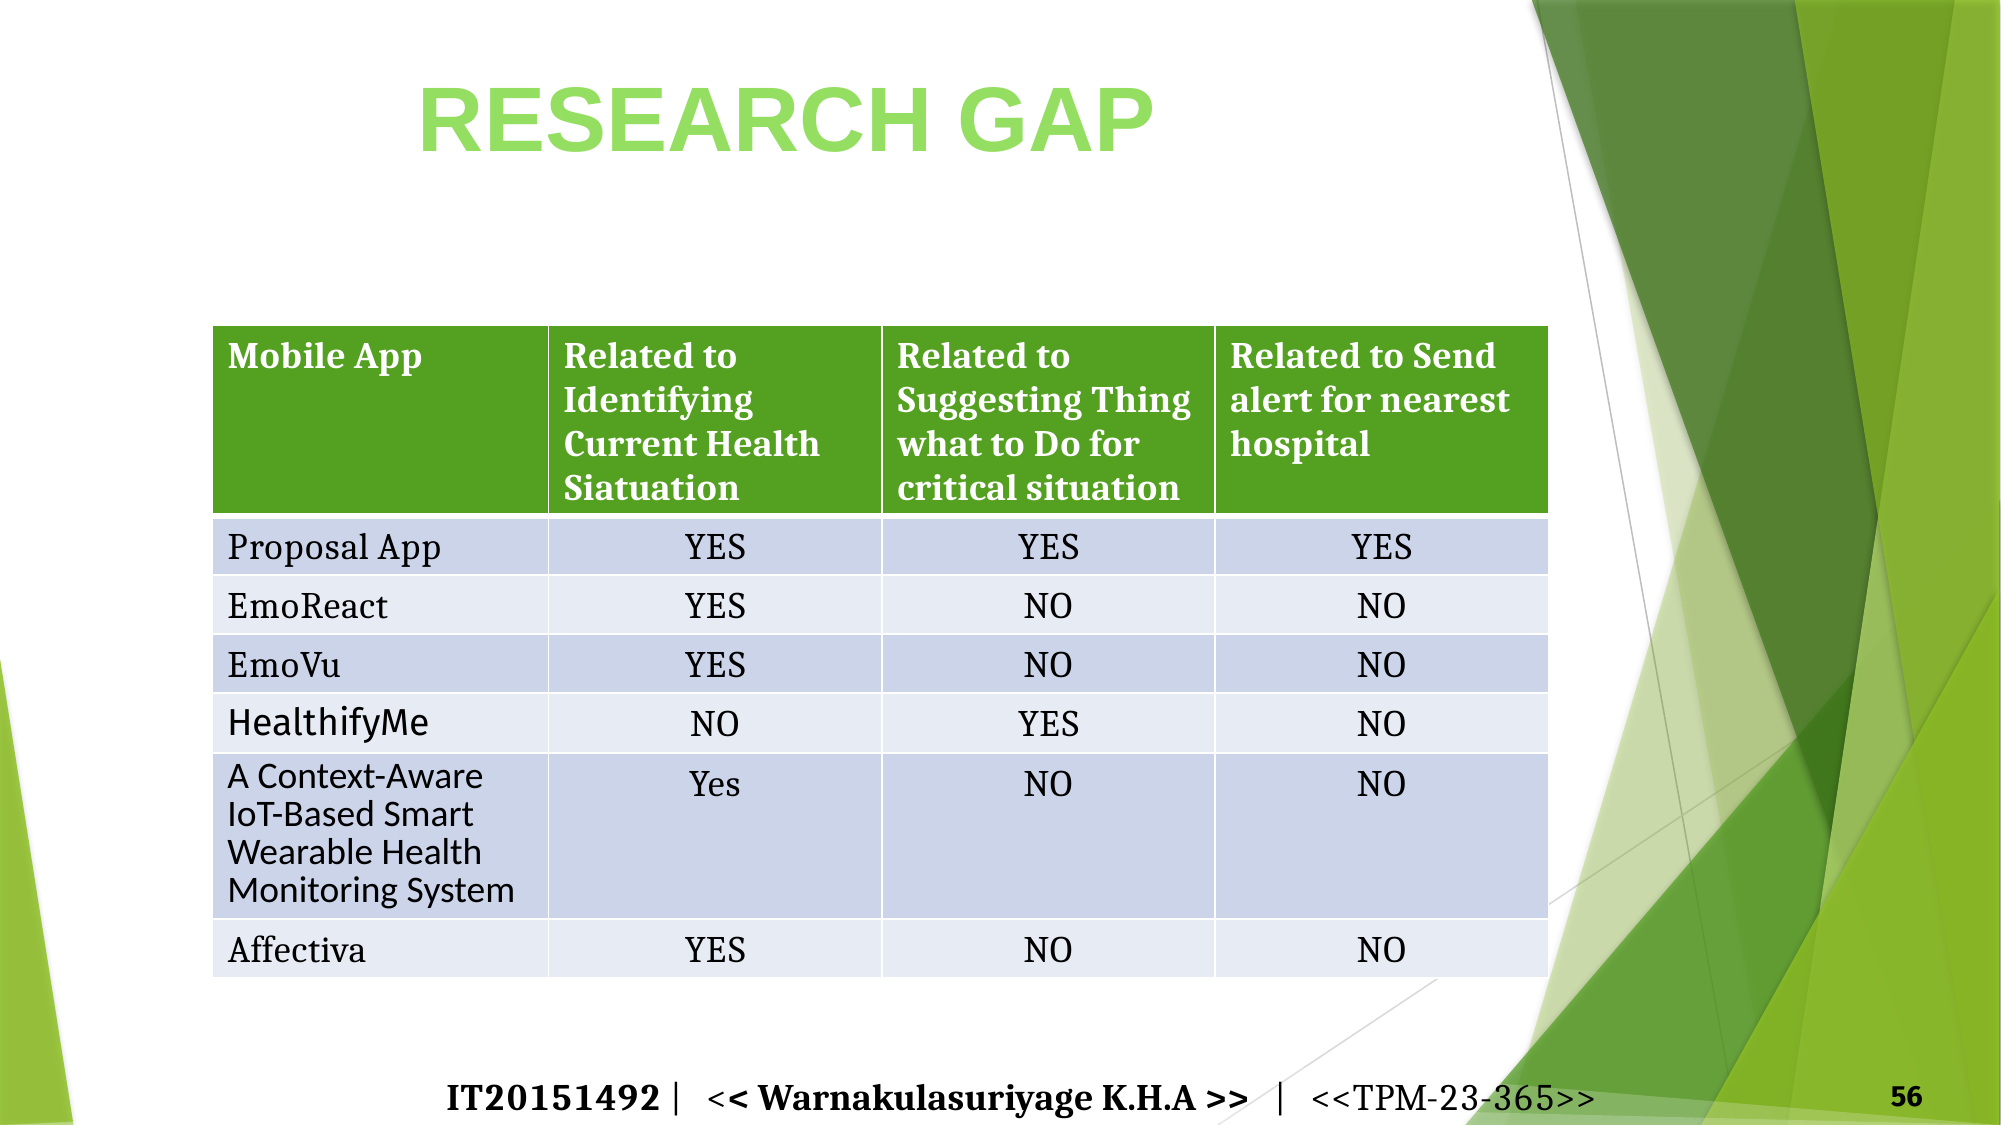

RESEARCH GAP
| Mobile App | Related to Identifying Current Health Siatuation | Related to Suggesting Thing what to Do for critical situation | Related to Send alert for nearest hospital |
| --- | --- | --- | --- |
| Proposal App | YES | YES | YES |
| EmoReact | YES | NO | NO |
| EmoVu | YES | NO | NO |
| HealthifyMe | NO | YES | NO |
| A Context-Aware IoT-Based Smart Wearable Health Monitoring System | Yes | NO | NO |
| Affectiva | YES | NO | NO |
IT20151492 |   << Warnakulasuriyage K.H.A >>   |   <<TPM-23-365>>